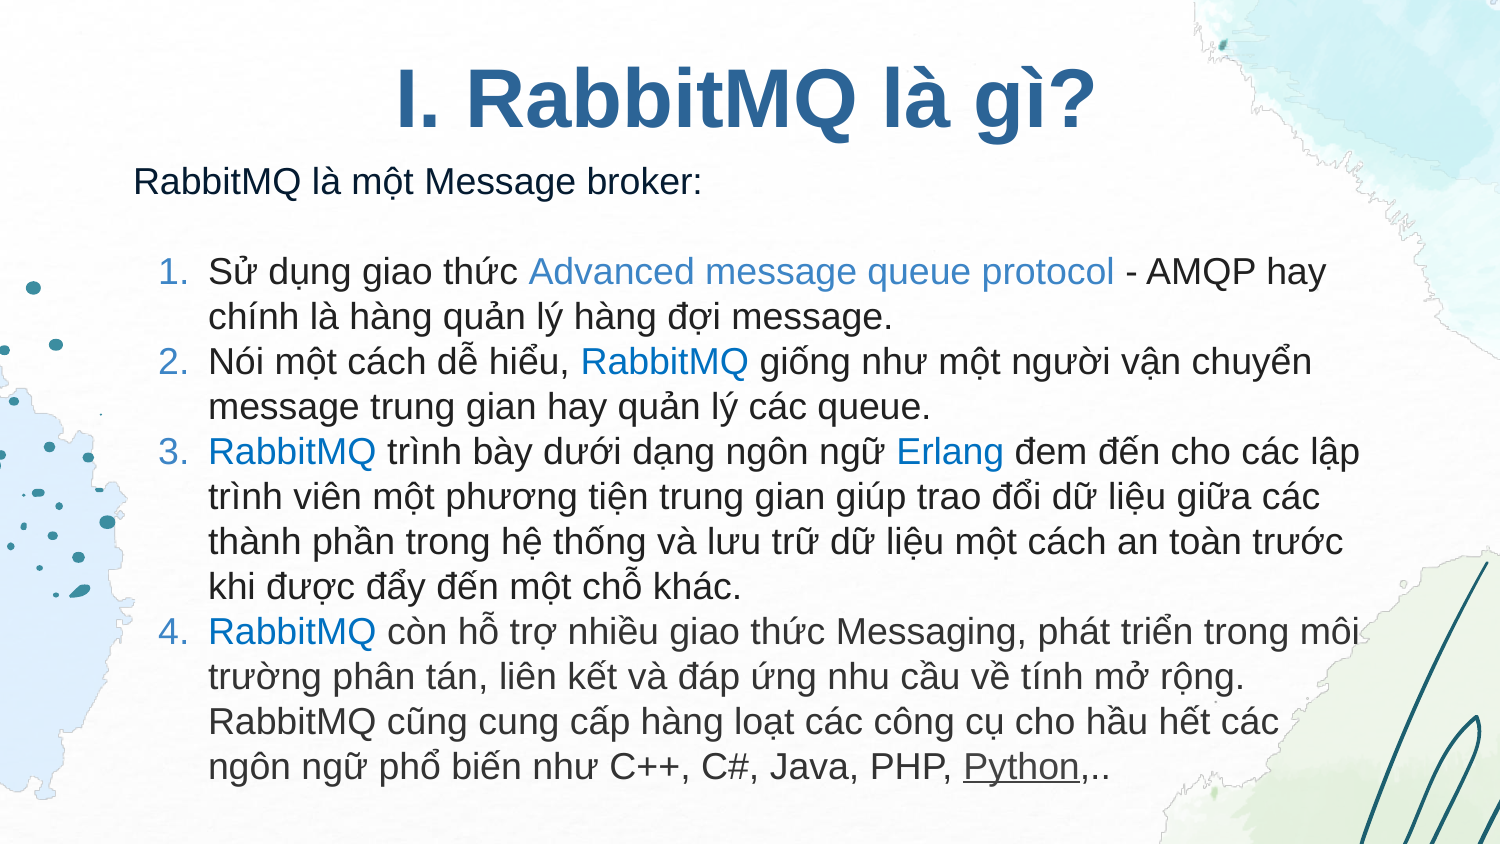

# I. RabbitMQ là gì?
RabbitMQ là một Message broker:

Sử dụng giao thức Advanced message queue protocol - AMQP hay chính là hàng quản lý hàng đợi message.
Nói một cách dễ hiểu, RabbitMQ giống như một người vận chuyển message trung gian hay quản lý các queue.
RabbitMQ trình bày dưới dạng ngôn ngữ Erlang đem đến cho các lập trình viên một phương tiện trung gian giúp trao đổi dữ liệu giữa các thành phần trong hệ thống và lưu trữ dữ liệu một cách an toàn trước khi được đẩy đến một chỗ khác.
RabbitMQ còn hỗ trợ nhiều giao thức Messaging, phát triển trong môi trường phân tán, liên kết và đáp ứng nhu cầu về tính mở rộng. RabbitMQ cũng cung cấp hàng loạt các công cụ cho hầu hết các ngôn ngữ phổ biến như C++, C#, Java, PHP, Python,..